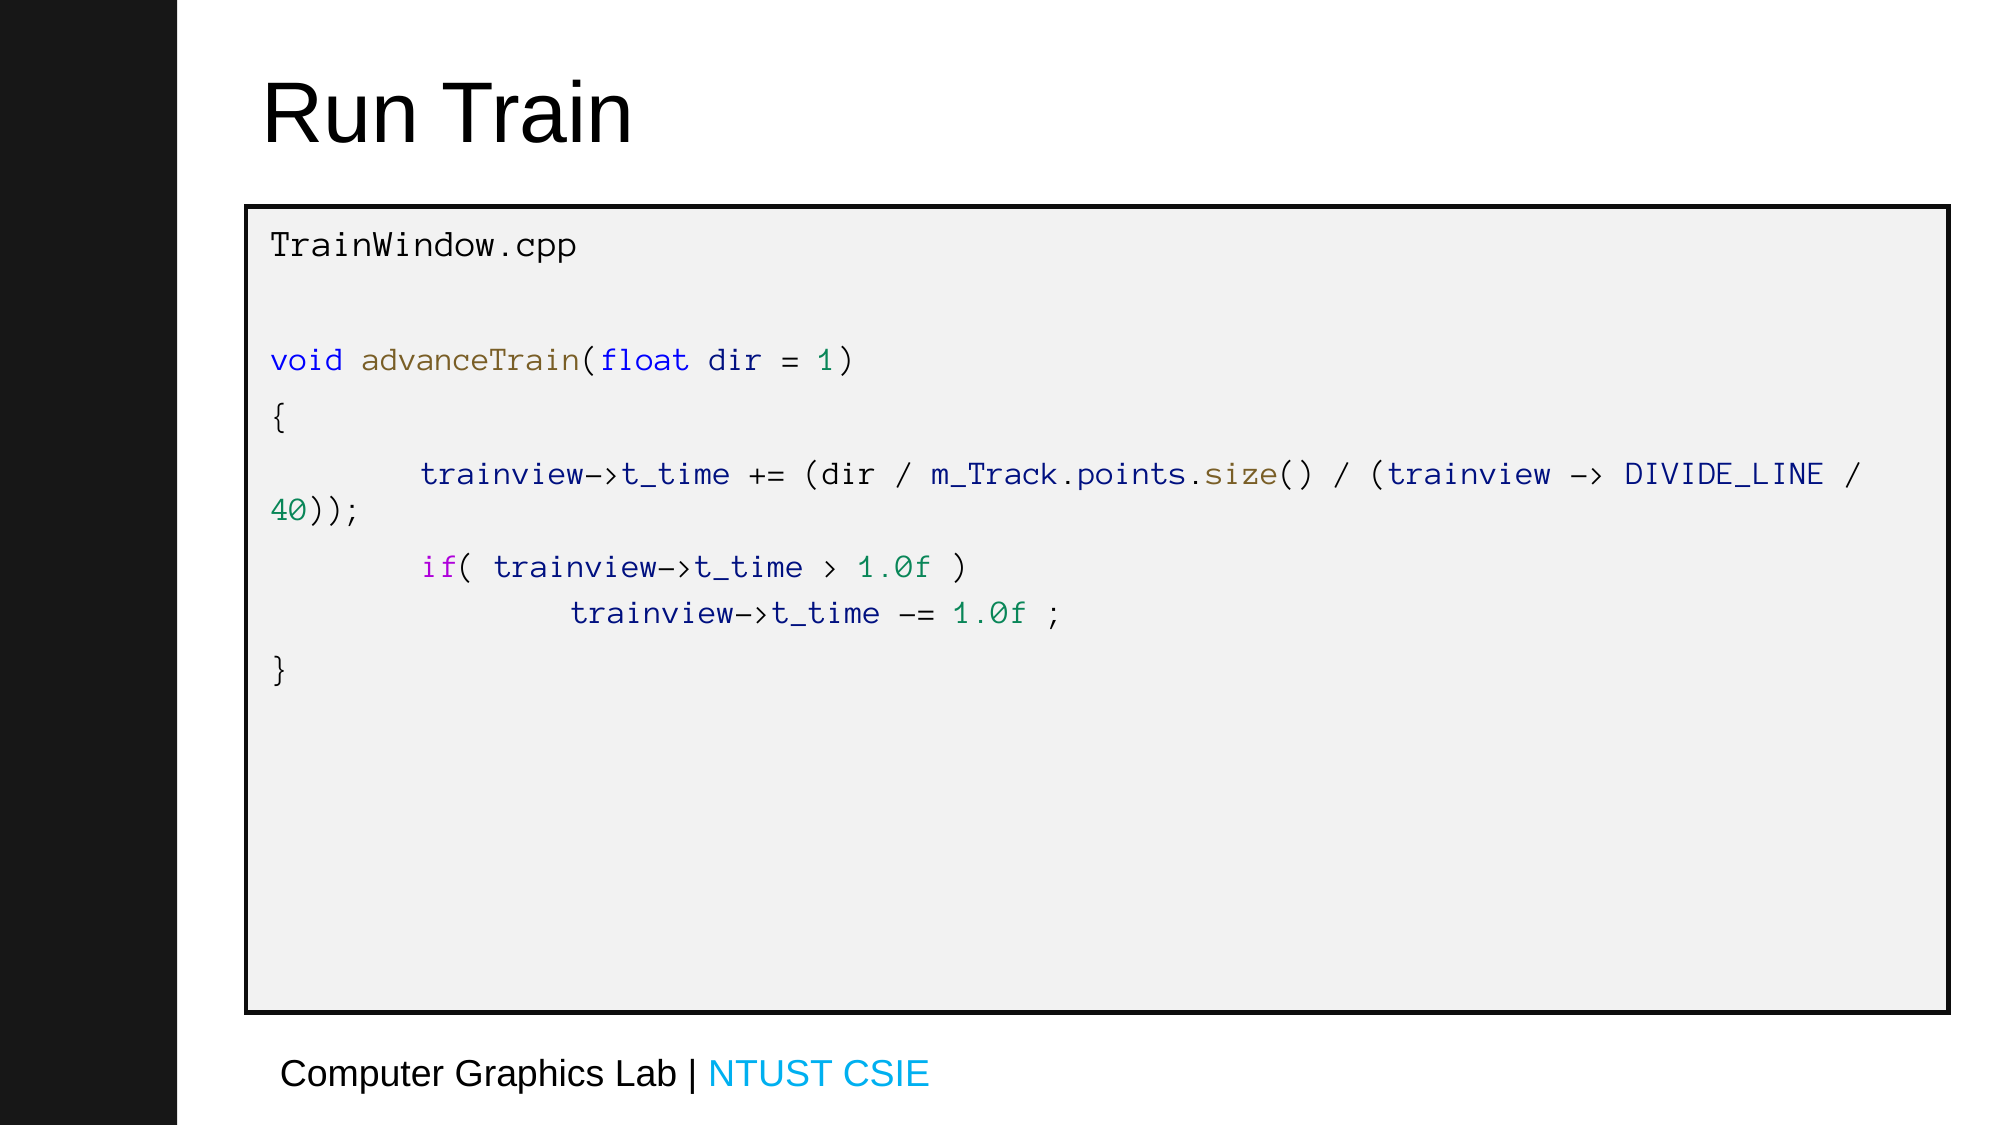

# Run Train
TrainWindow.cpp

void advanceTrain(float dir = 1)
{
	trainview->t_time += (dir / m_Track.points.size() / (trainview -> DIVIDE_LINE / 40));
	if( trainview->t_time > 1.0f )
	trainview->t_time -= 1.0f ;
}